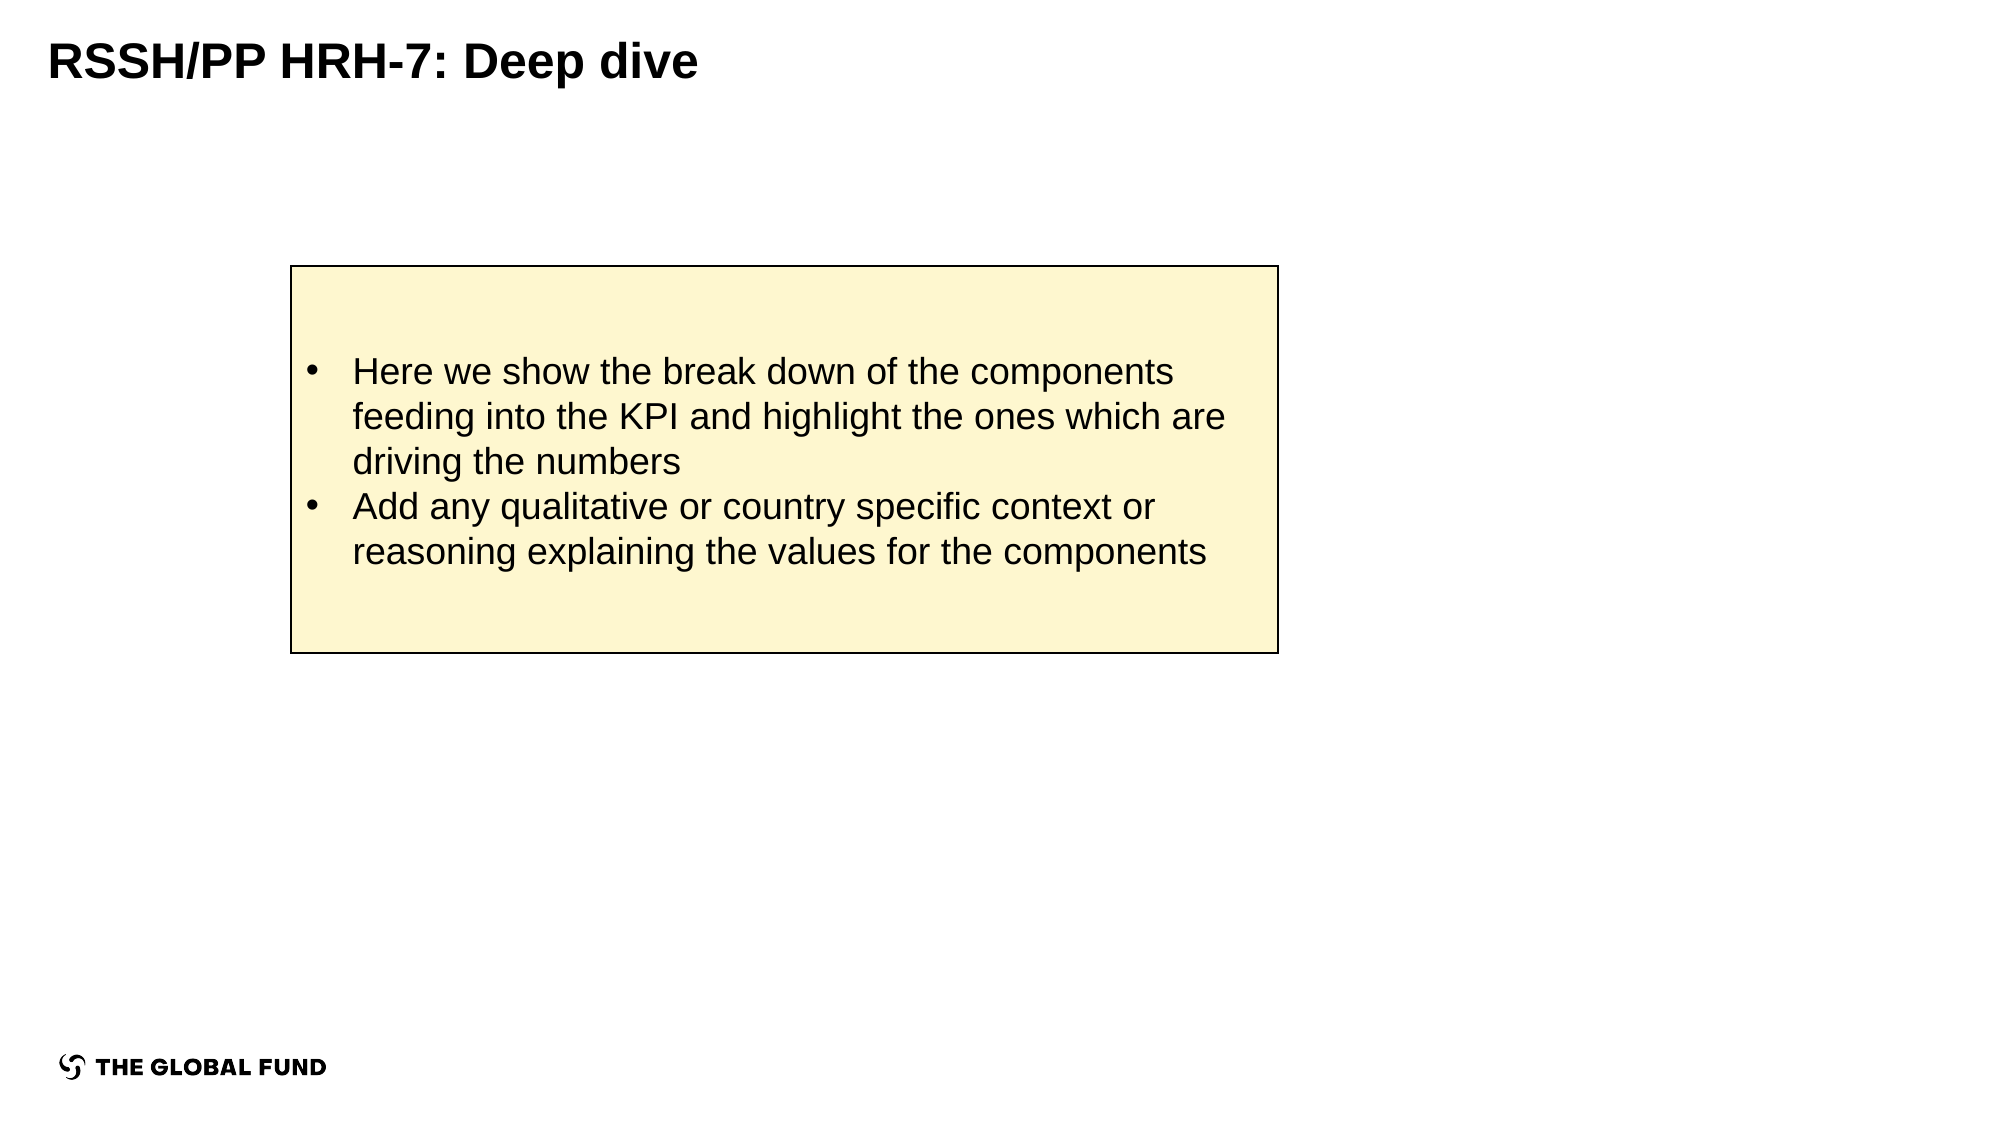

RSSH/PP HRH-7: Deep dive
Here we show the break down of the components feeding into the KPI and highlight the ones which are driving the numbers
Add any qualitative or country specific context or reasoning explaining the values for the components